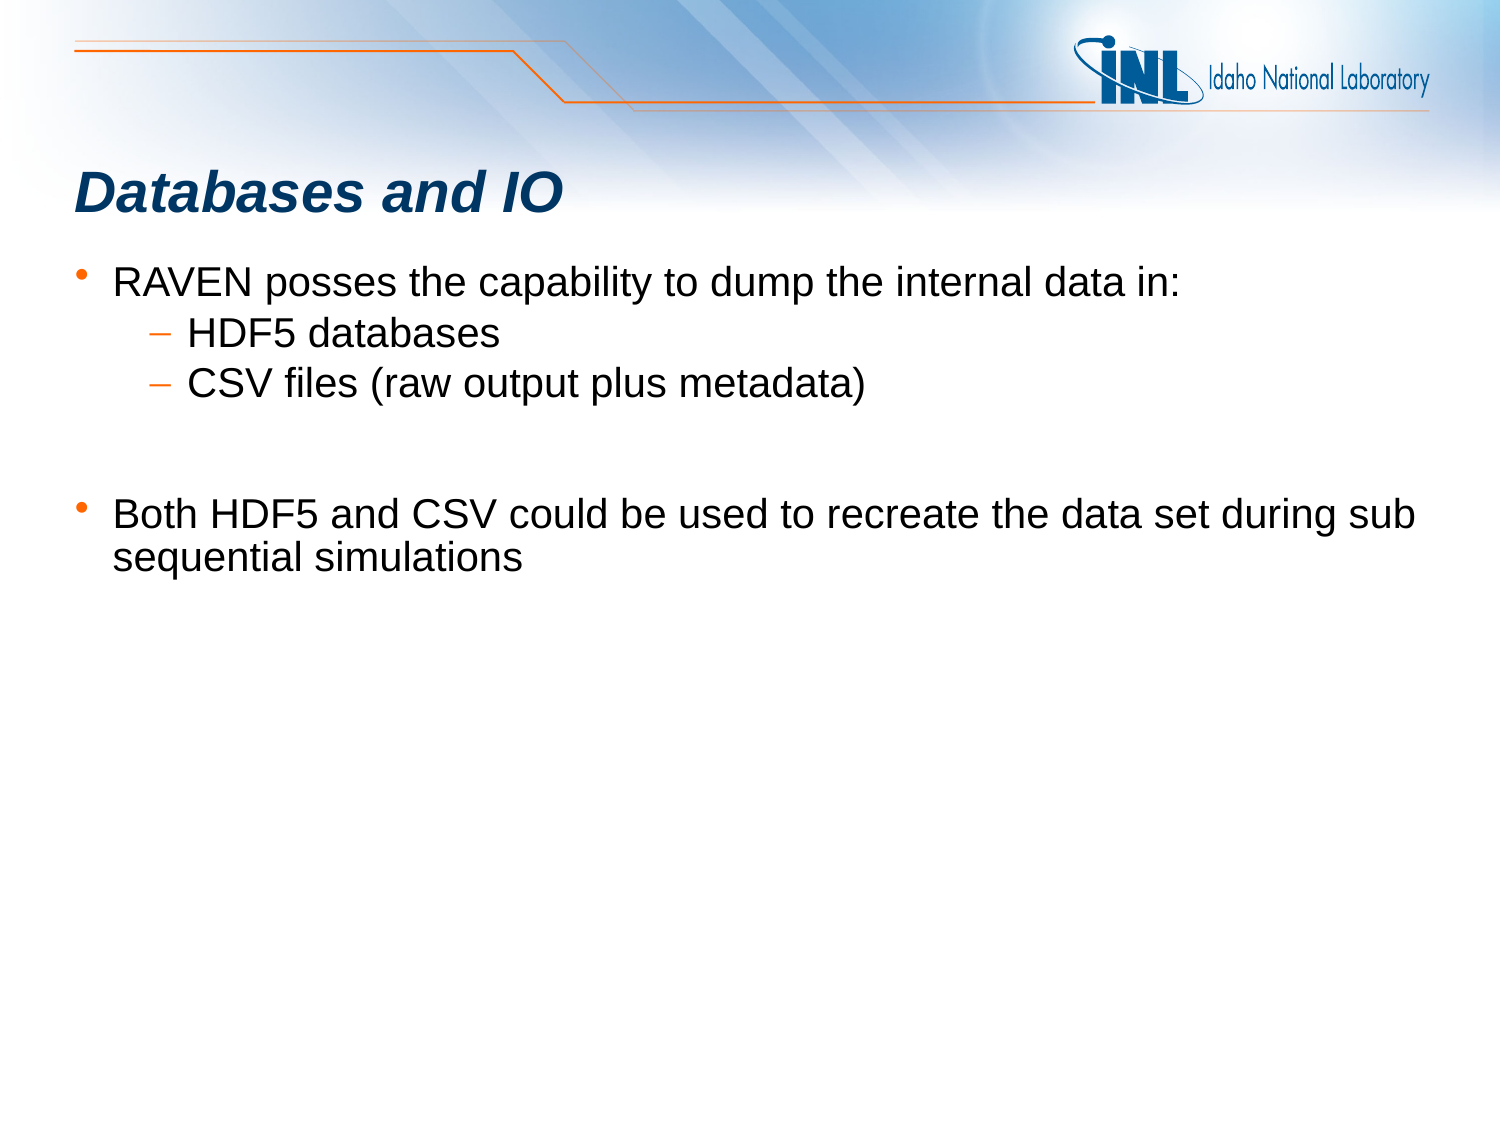

# Databases and IO
RAVEN posses the capability to dump the internal data in:
HDF5 databases
CSV files (raw output plus metadata)

Both HDF5 and CSV could be used to recreate the data set during sub sequential simulations